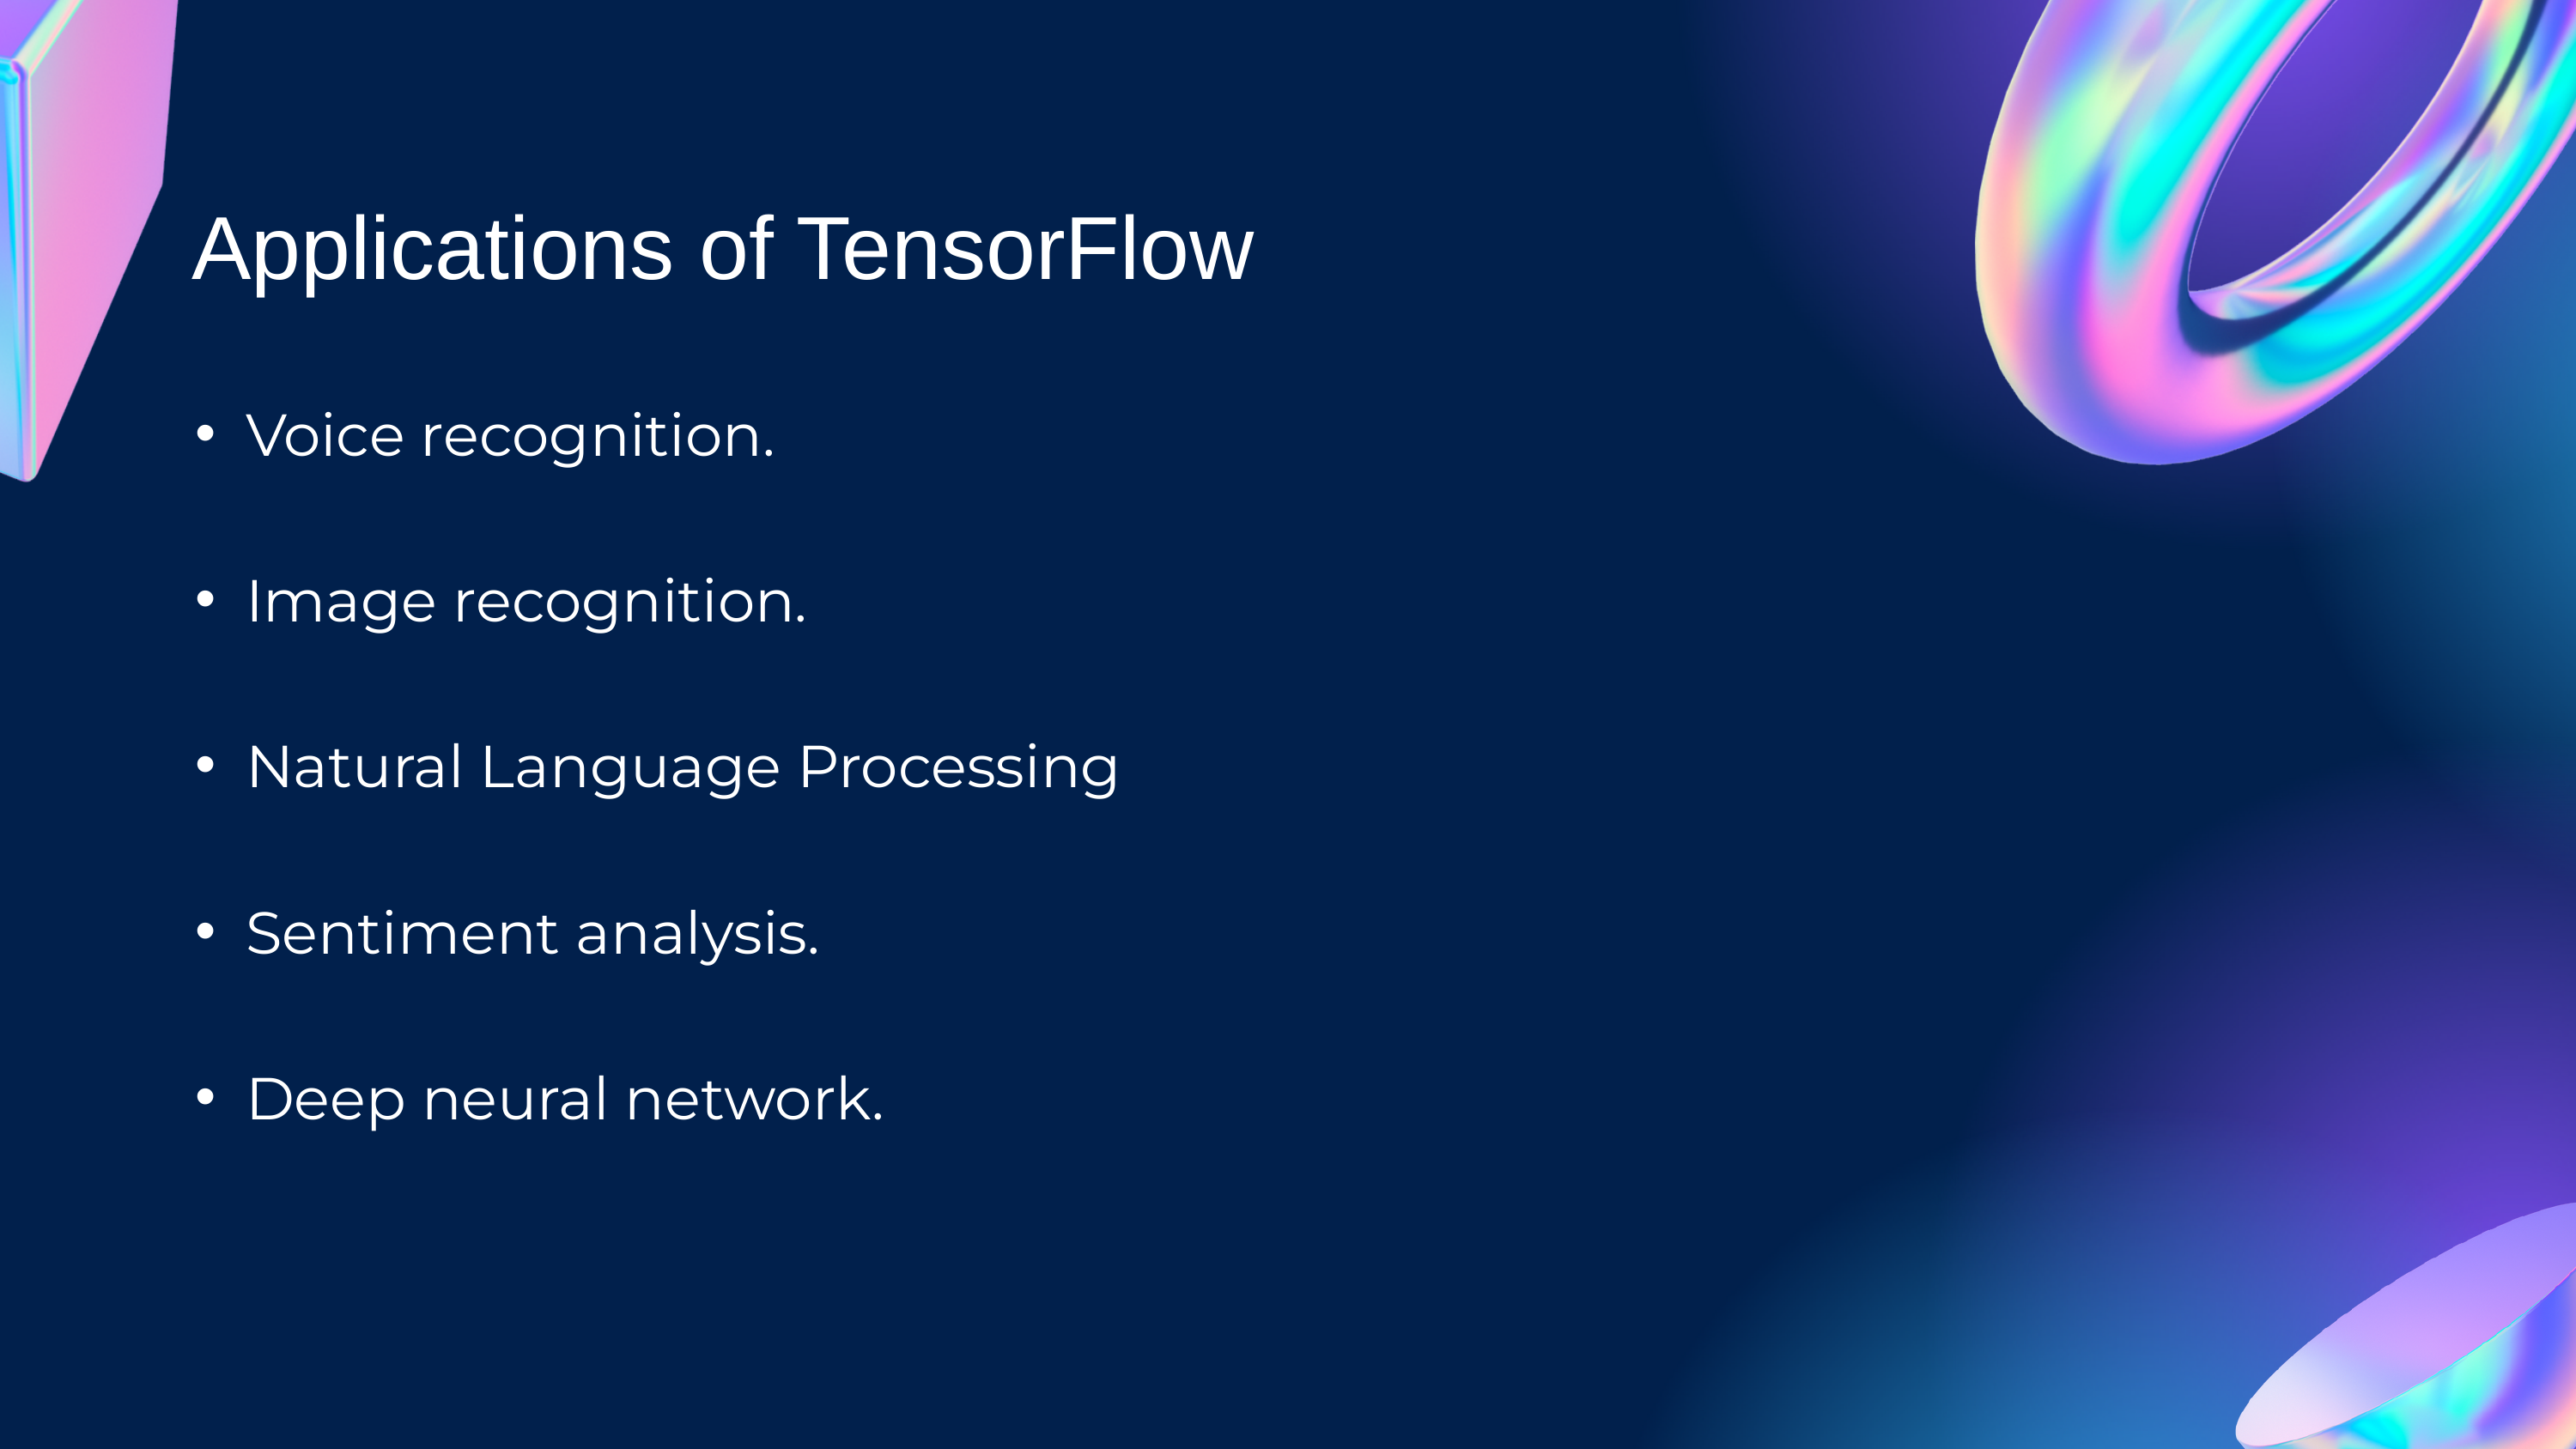

Applications of TensorFlow
Voice recognition.

Image recognition.

Natural Language Processing

Sentiment analysis.

Deep neural network.